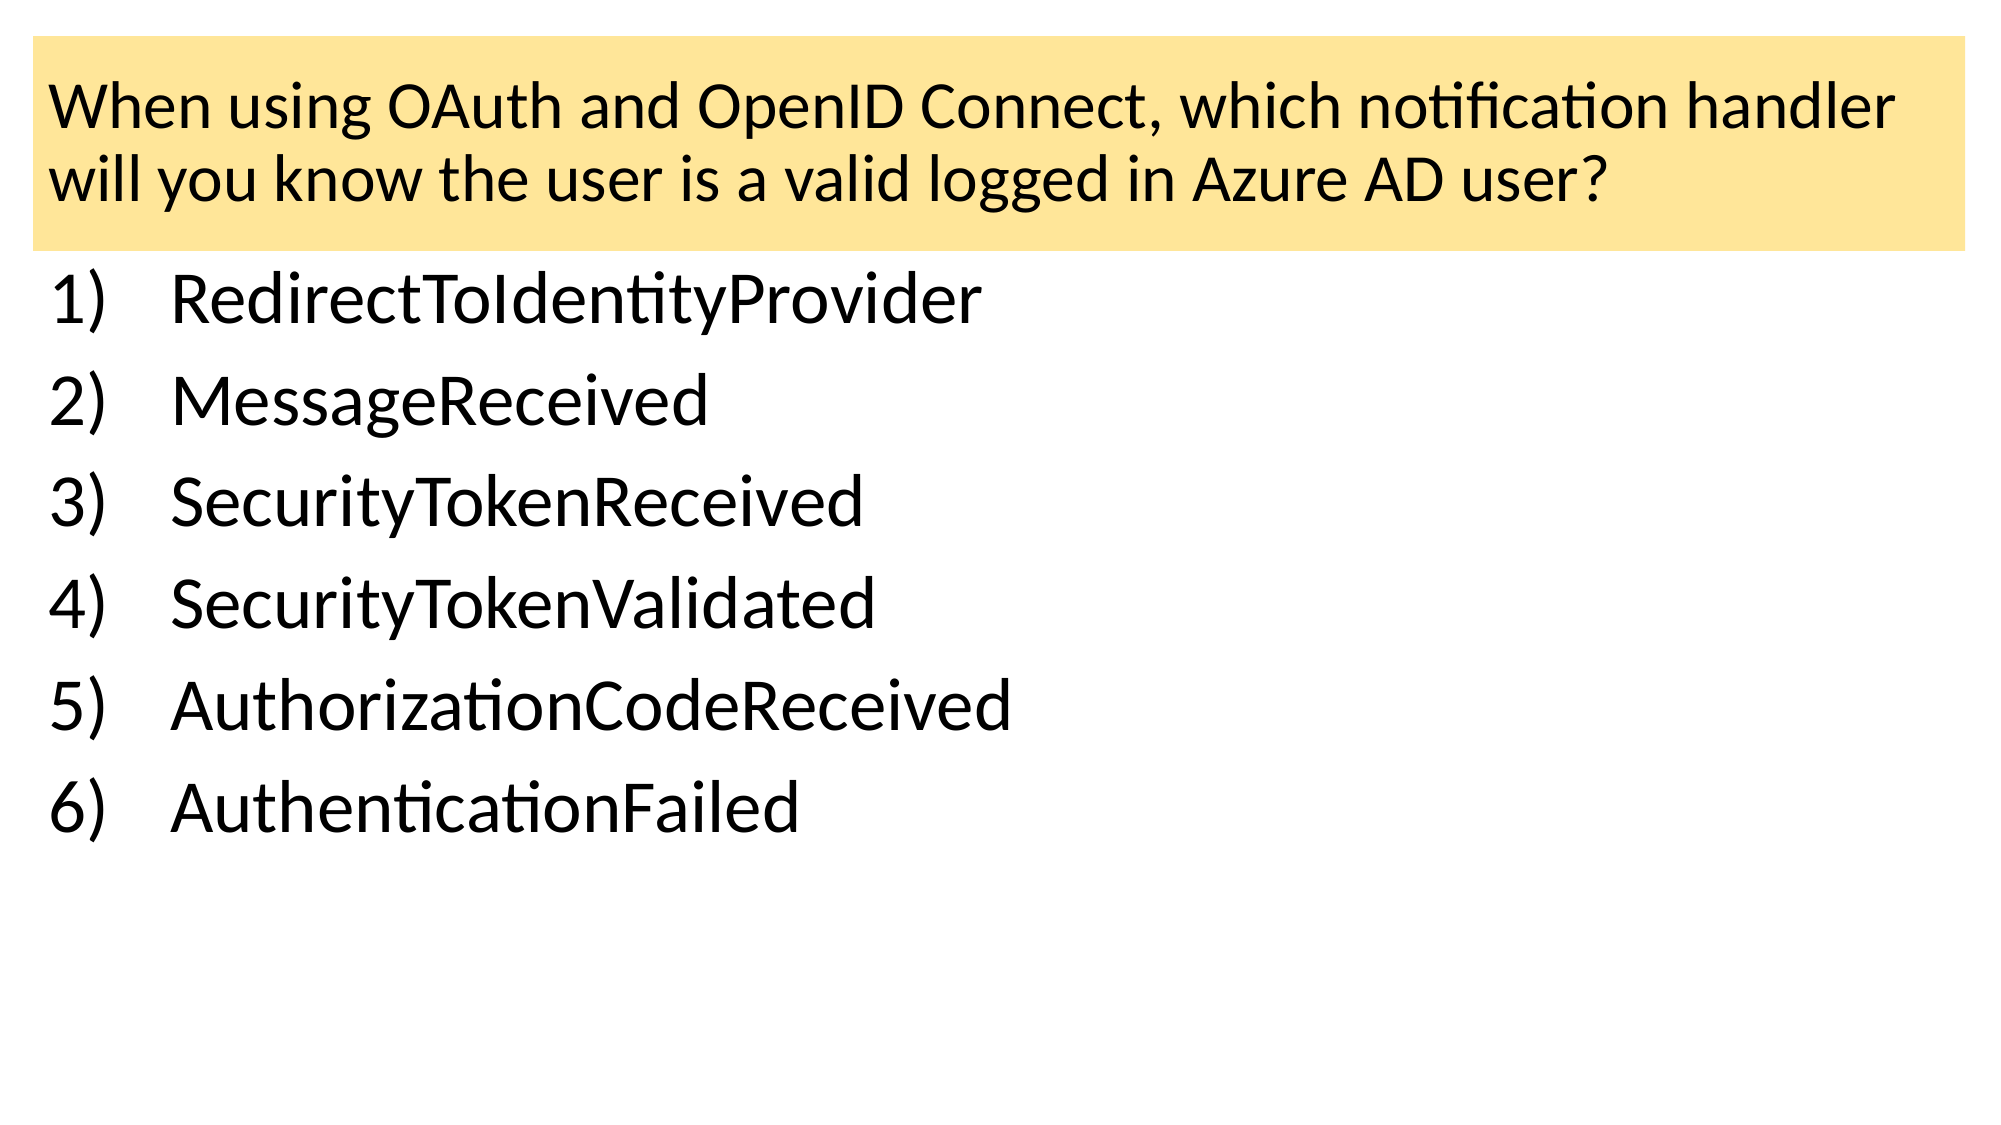

# When using OAuth and OpenID Connect, which notification handler will you know the user is a valid logged in Azure AD user?
RedirectToIdentityProvider
MessageReceived
SecurityTokenReceived
SecurityTokenValidated
AuthorizationCodeReceived
AuthenticationFailed